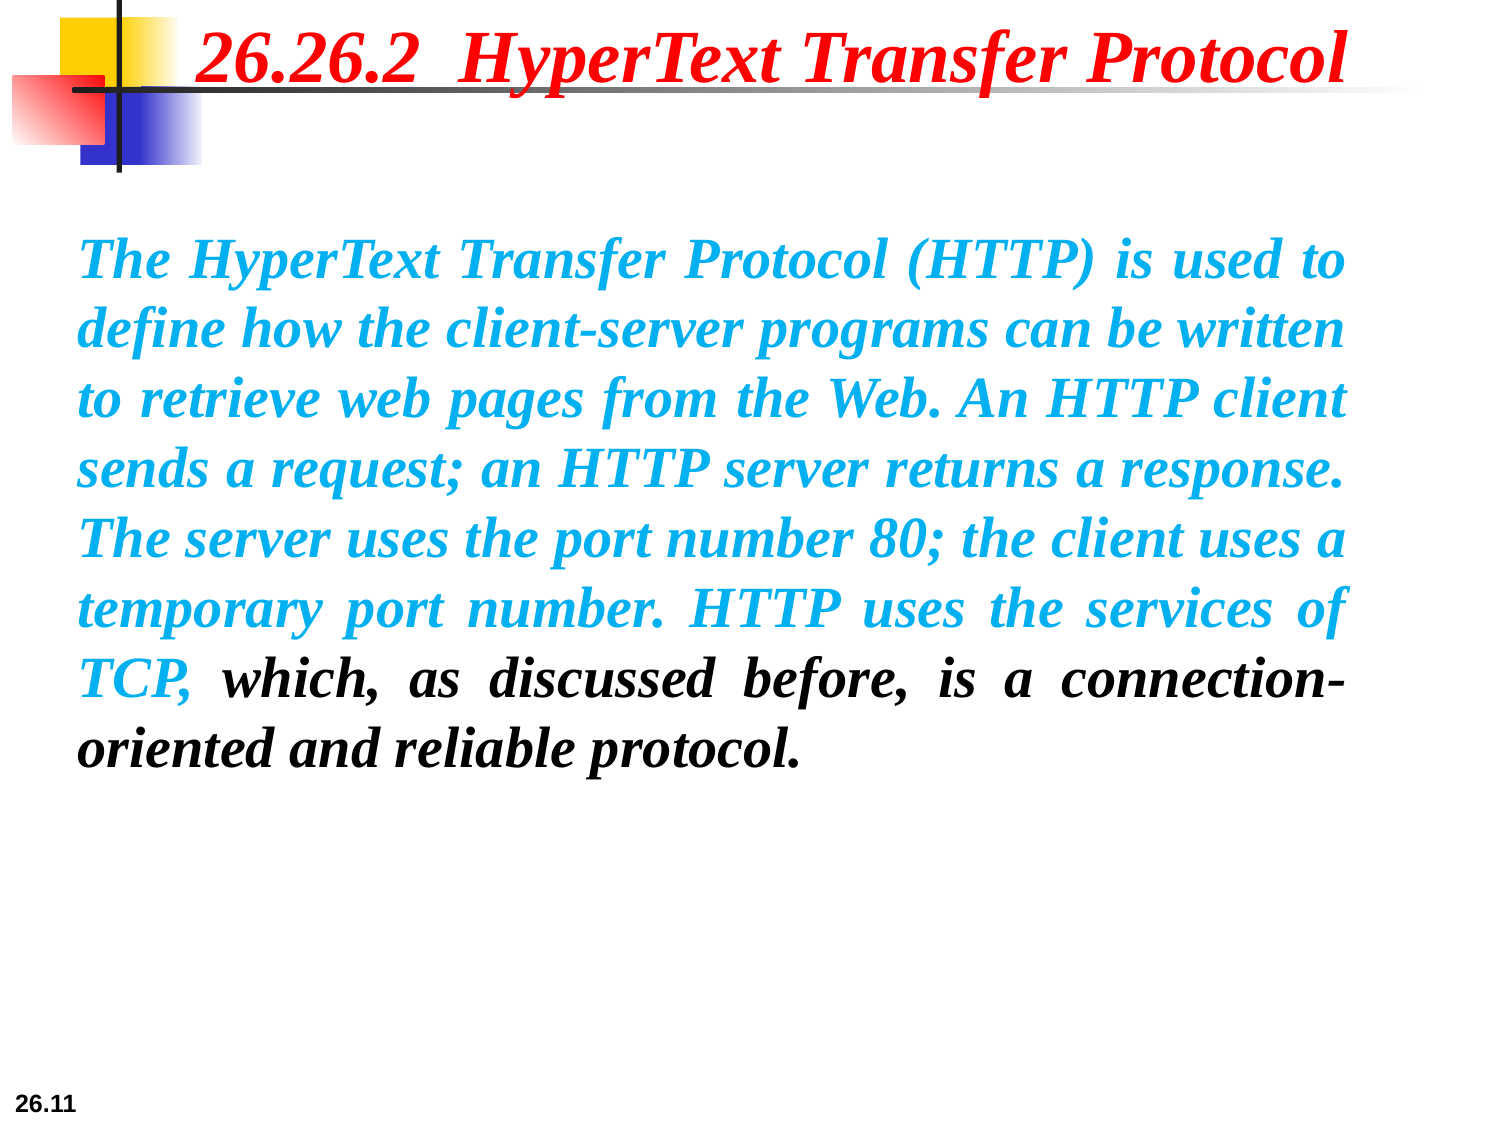

26.26.2  HyperText Transfer Protocol

The HyperText Transfer Protocol (HTTP) is used to define how the client-server programs can be written to retrieve web pages from the Web. An HTTP client sends a request; an HTTP server returns a response. The server uses the port number 80; the client uses a temporary port number. HTTP uses the services of TCP, which, as discussed before, is a connection-oriented and reliable protocol.
26.11